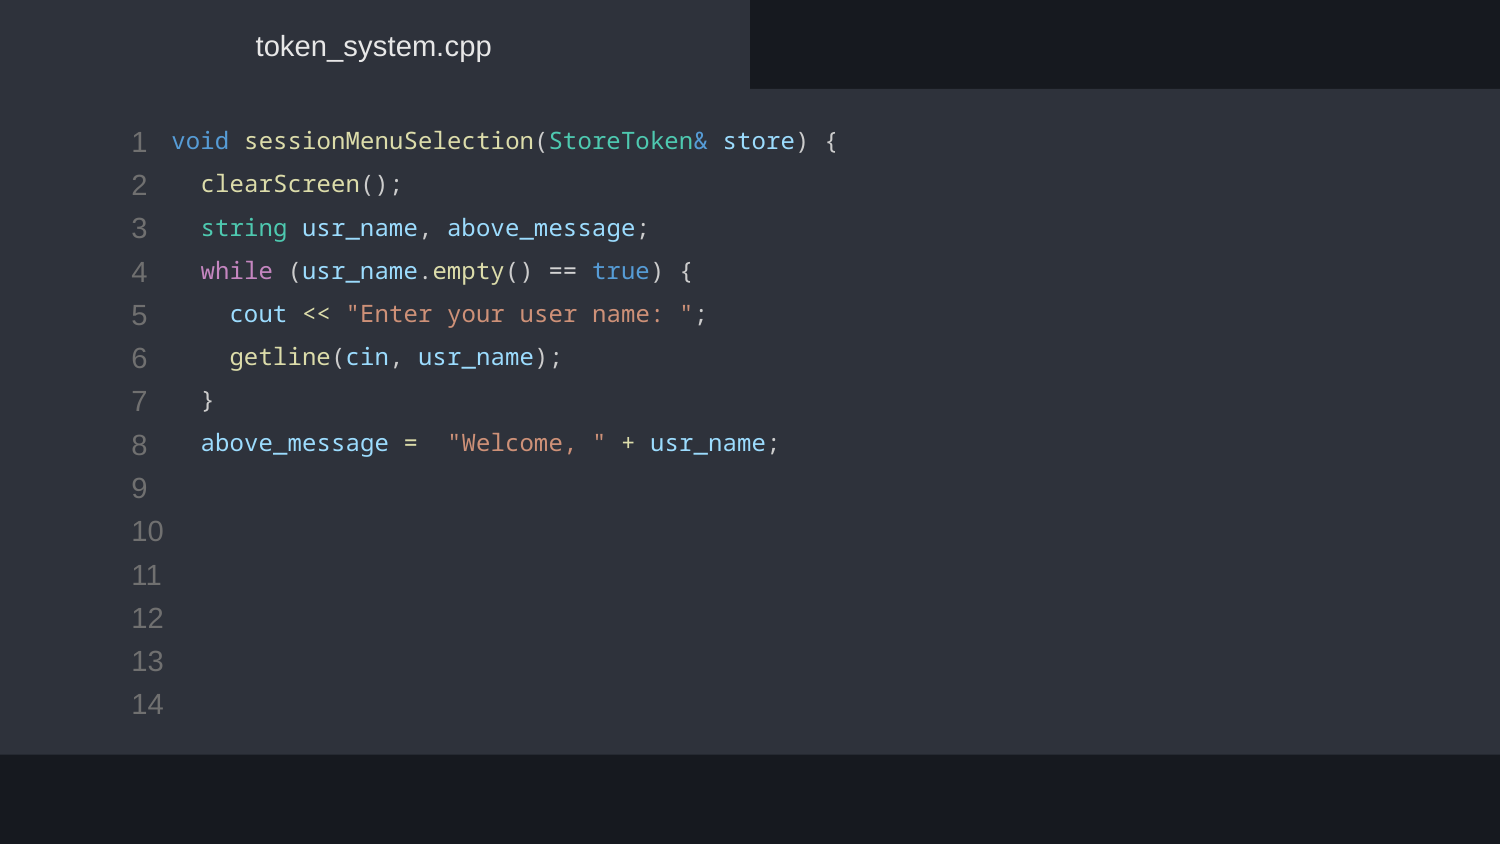

token_system.cpp
void sessionMenuSelection(StoreToken& store) {
  clearScreen();
  string usr_name, above_message;
  while (usr_name.empty() == true) {
    cout << "Enter your user name: ";
    getline(cin, usr_name);
  }
  above_message =  "Welcome, " + usr_name;